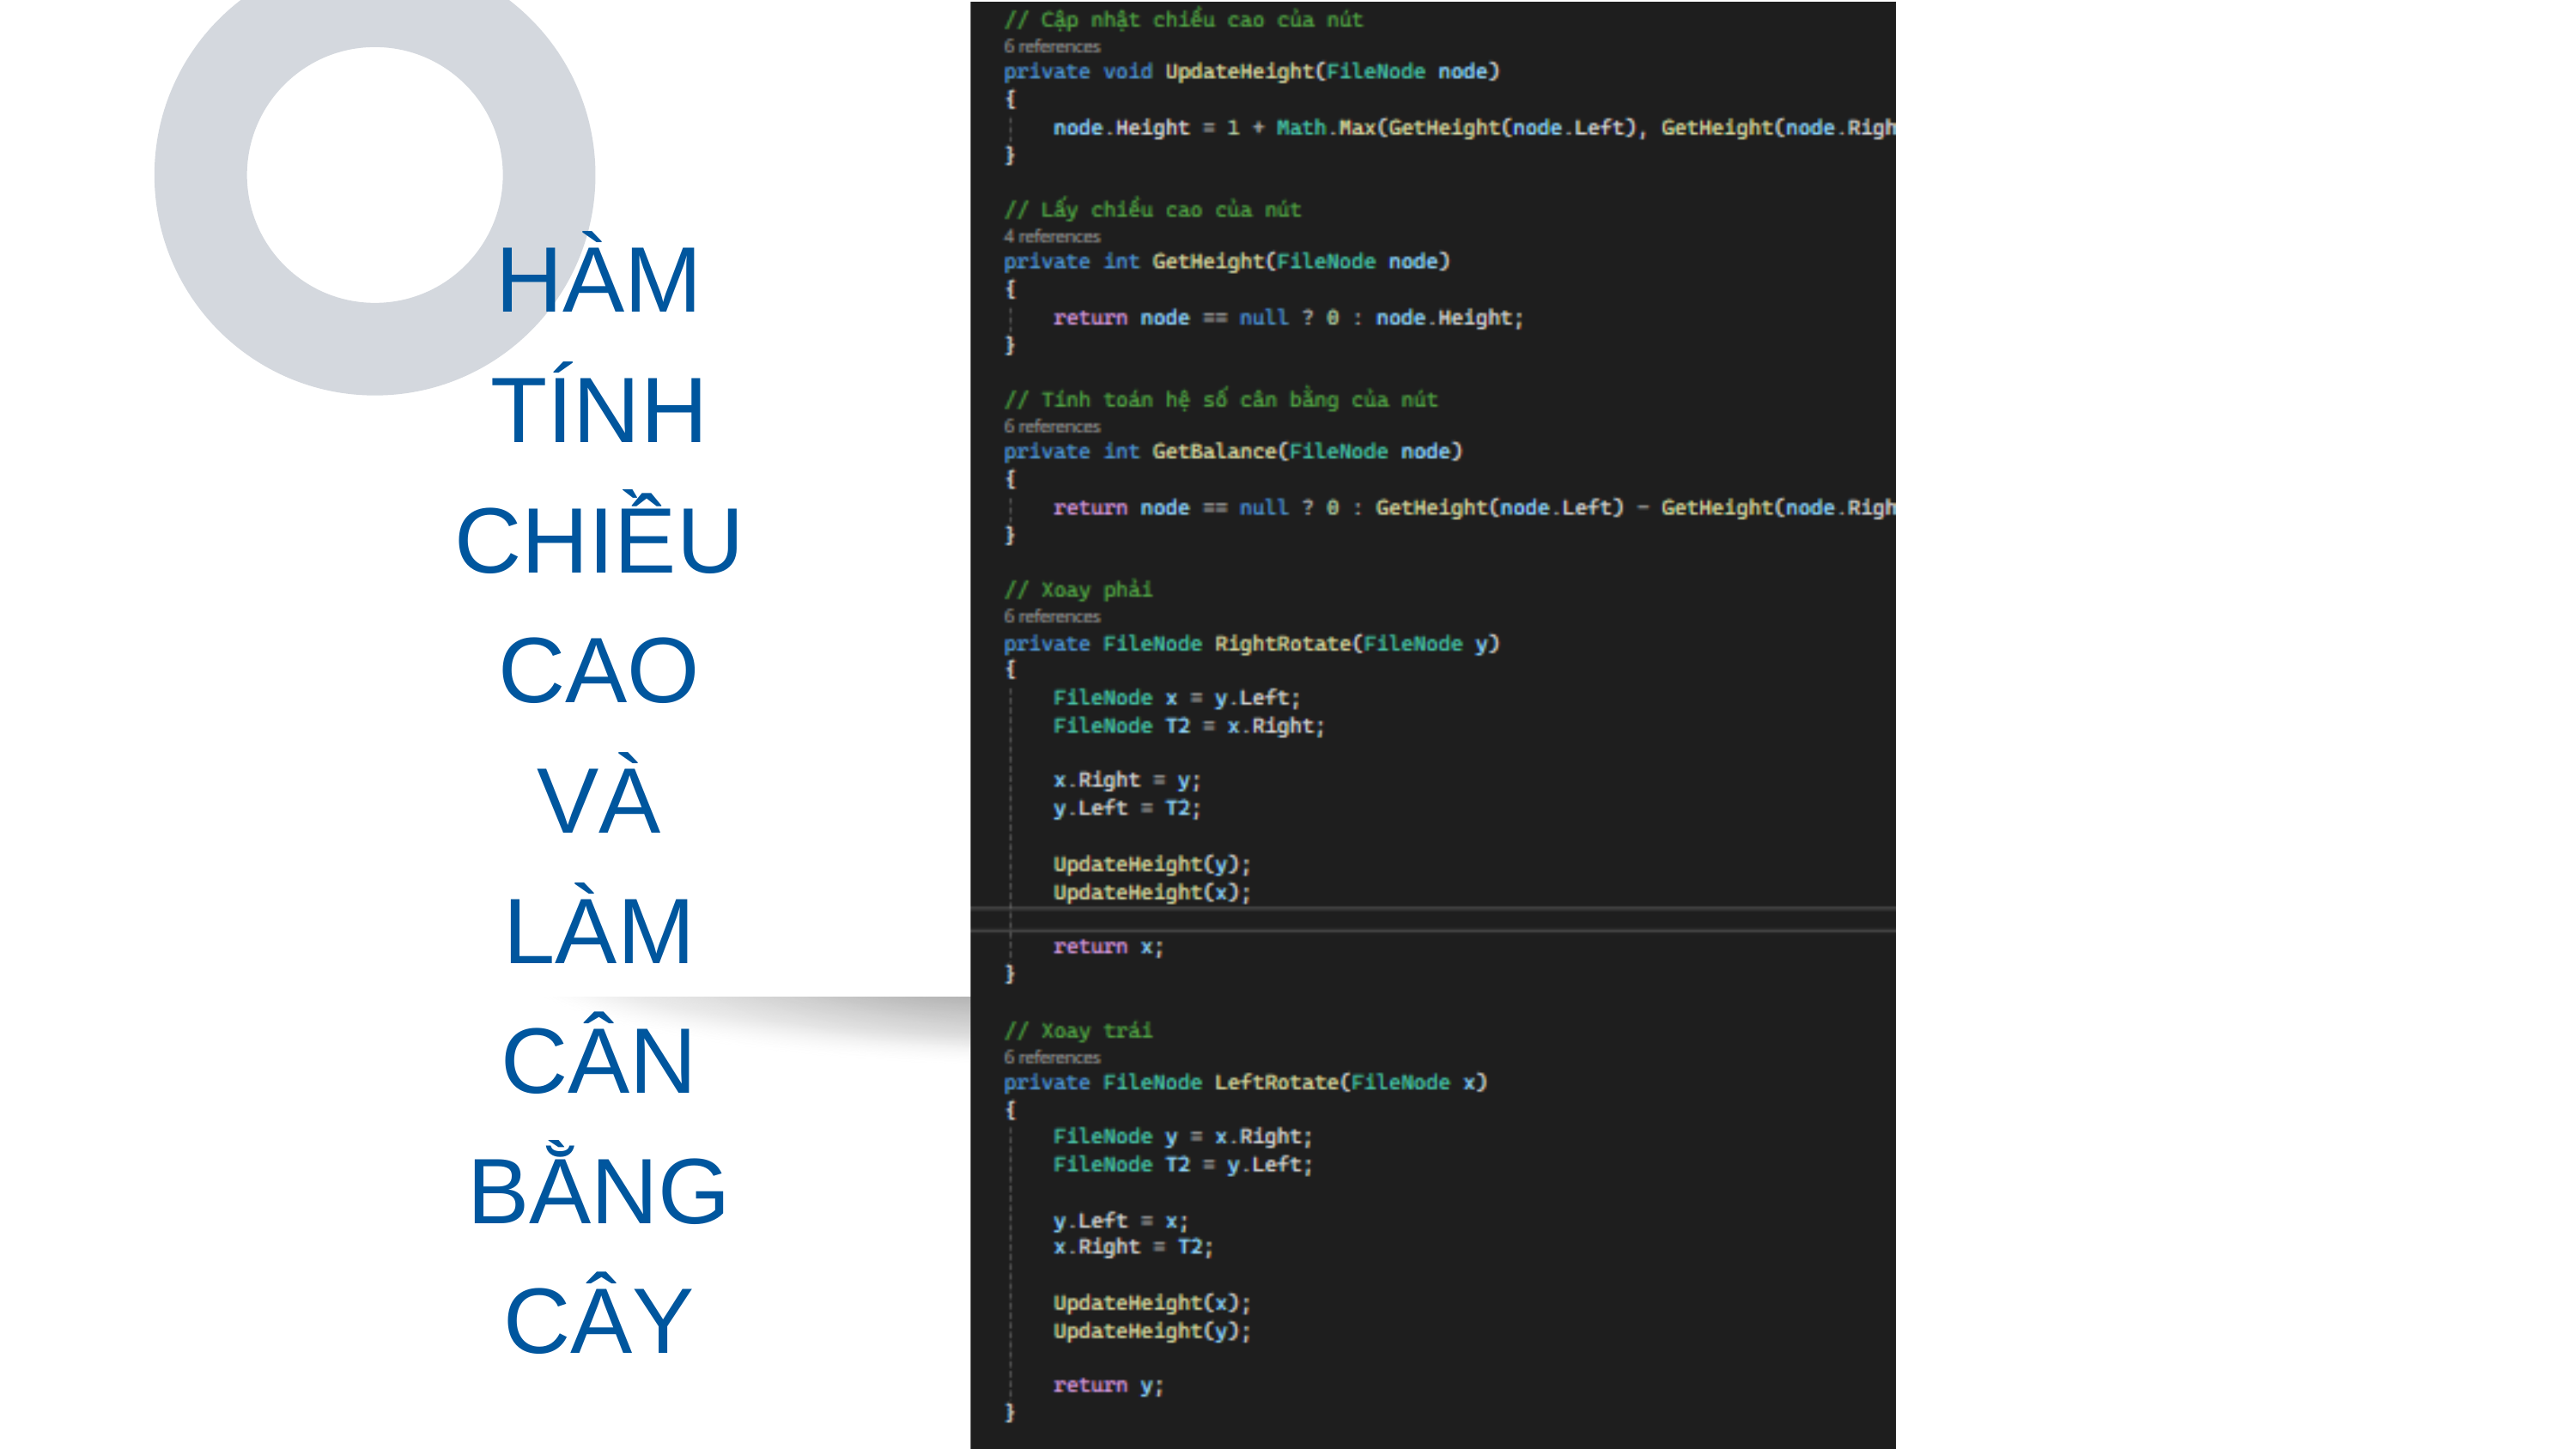

HÀM TÍNH CHIỀU CAO VÀ LÀM CÂN BẰNG CÂY